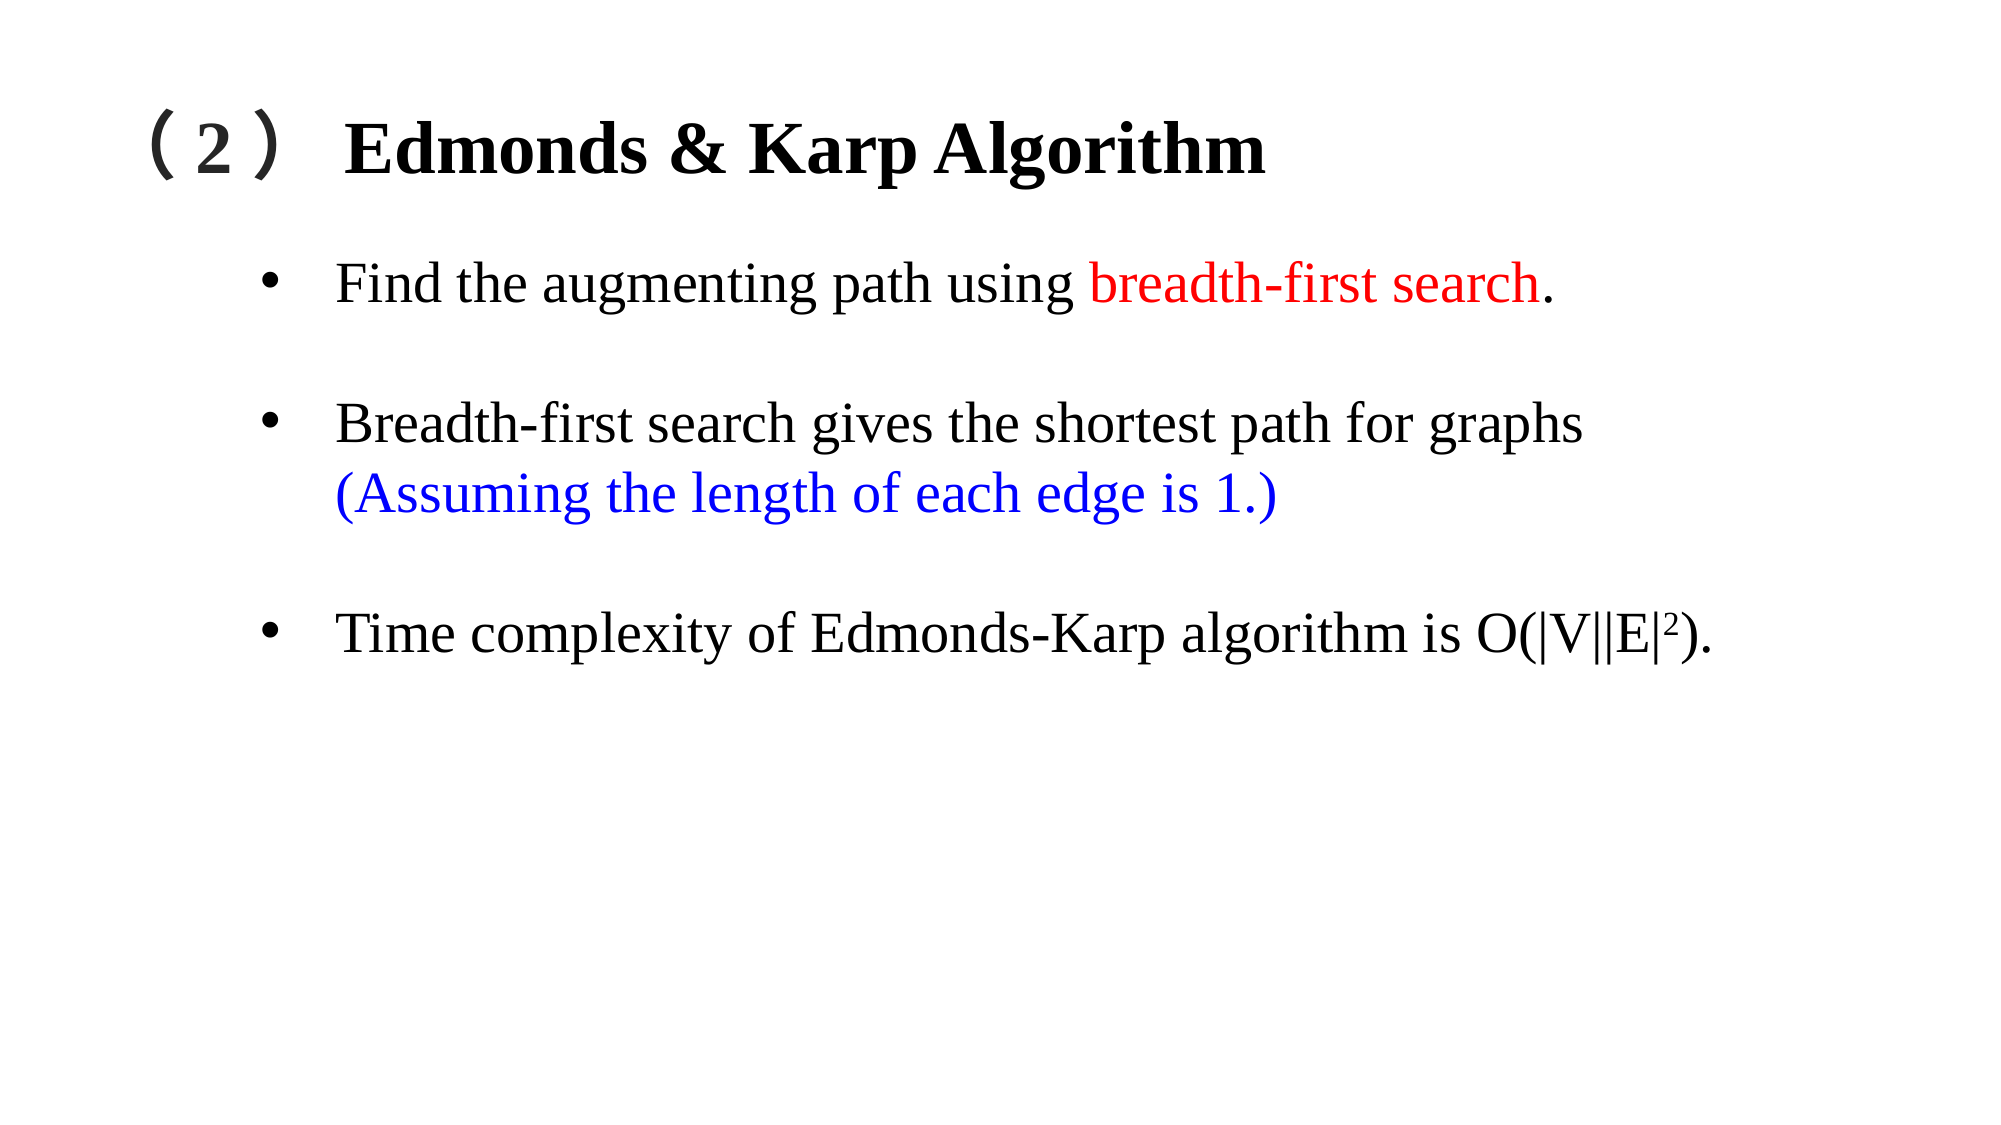

# （2）Edmonds & Karp Algorithm
Find the augmenting path using breadth-first search.

Breadth-first search gives the shortest path for graphs (Assuming the length of each edge is 1.)

Time complexity of Edmonds-Karp algorithm is O(|V||E|2).